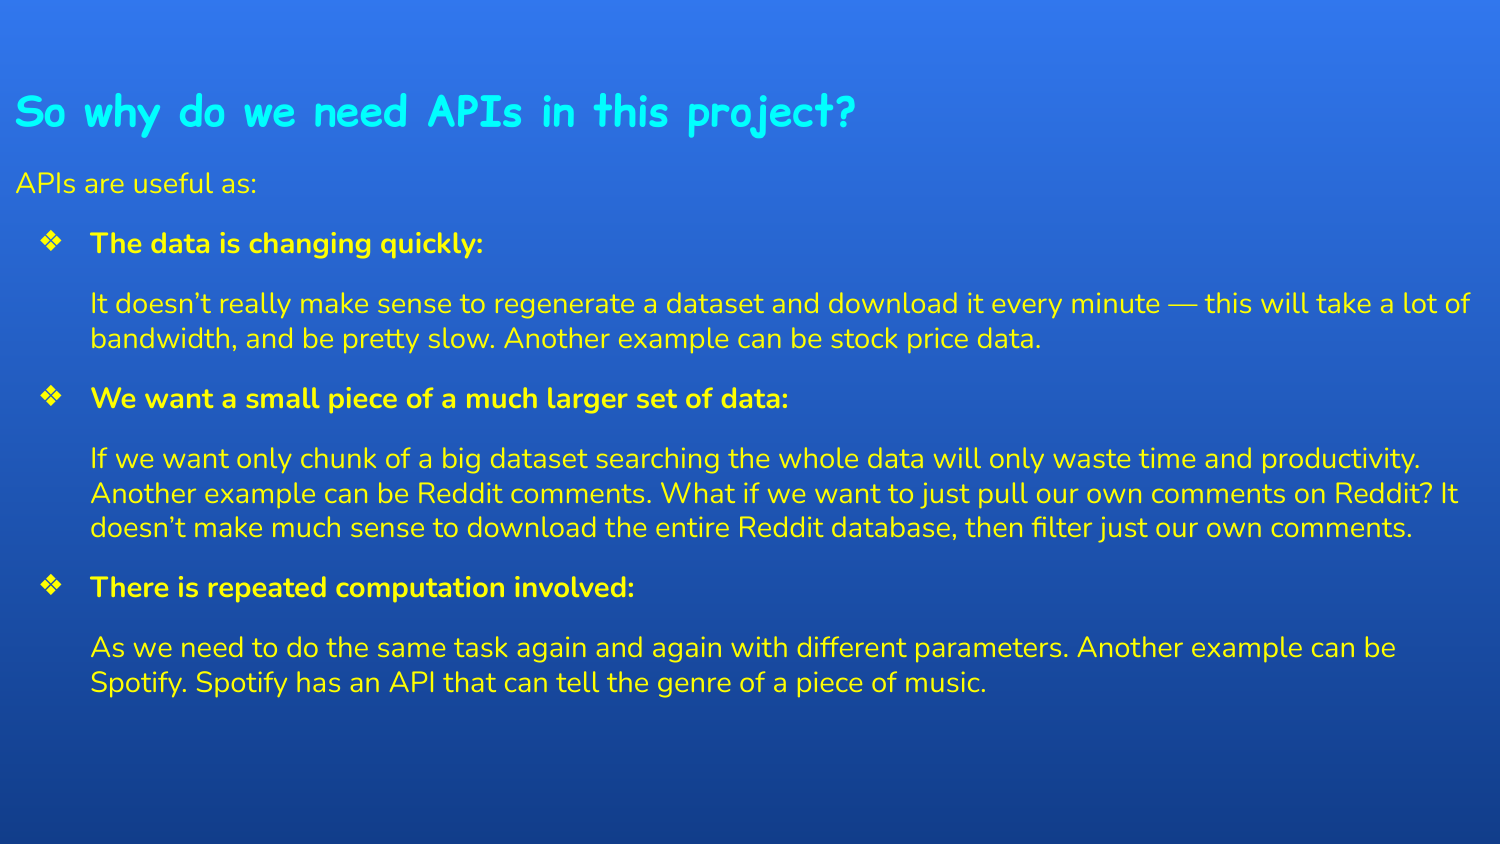

# So why do we need APIs in this project?

APIs are useful as:
The data is changing quickly:
It doesn’t really make sense to regenerate a dataset and download it every minute — this will take a lot of bandwidth, and be pretty slow. Another example can be stock price data.
We want a small piece of a much larger set of data:
If we want only chunk of a big dataset searching the whole data will only waste time and productivity. Another example can be Reddit comments. What if we want to just pull our own comments on Reddit? It doesn’t make much sense to download the entire Reddit database, then filter just our own comments.
There is repeated computation involved:
As we need to do the same task again and again with different parameters. Another example can be Spotify. Spotify has an API that can tell the genre of a piece of music.